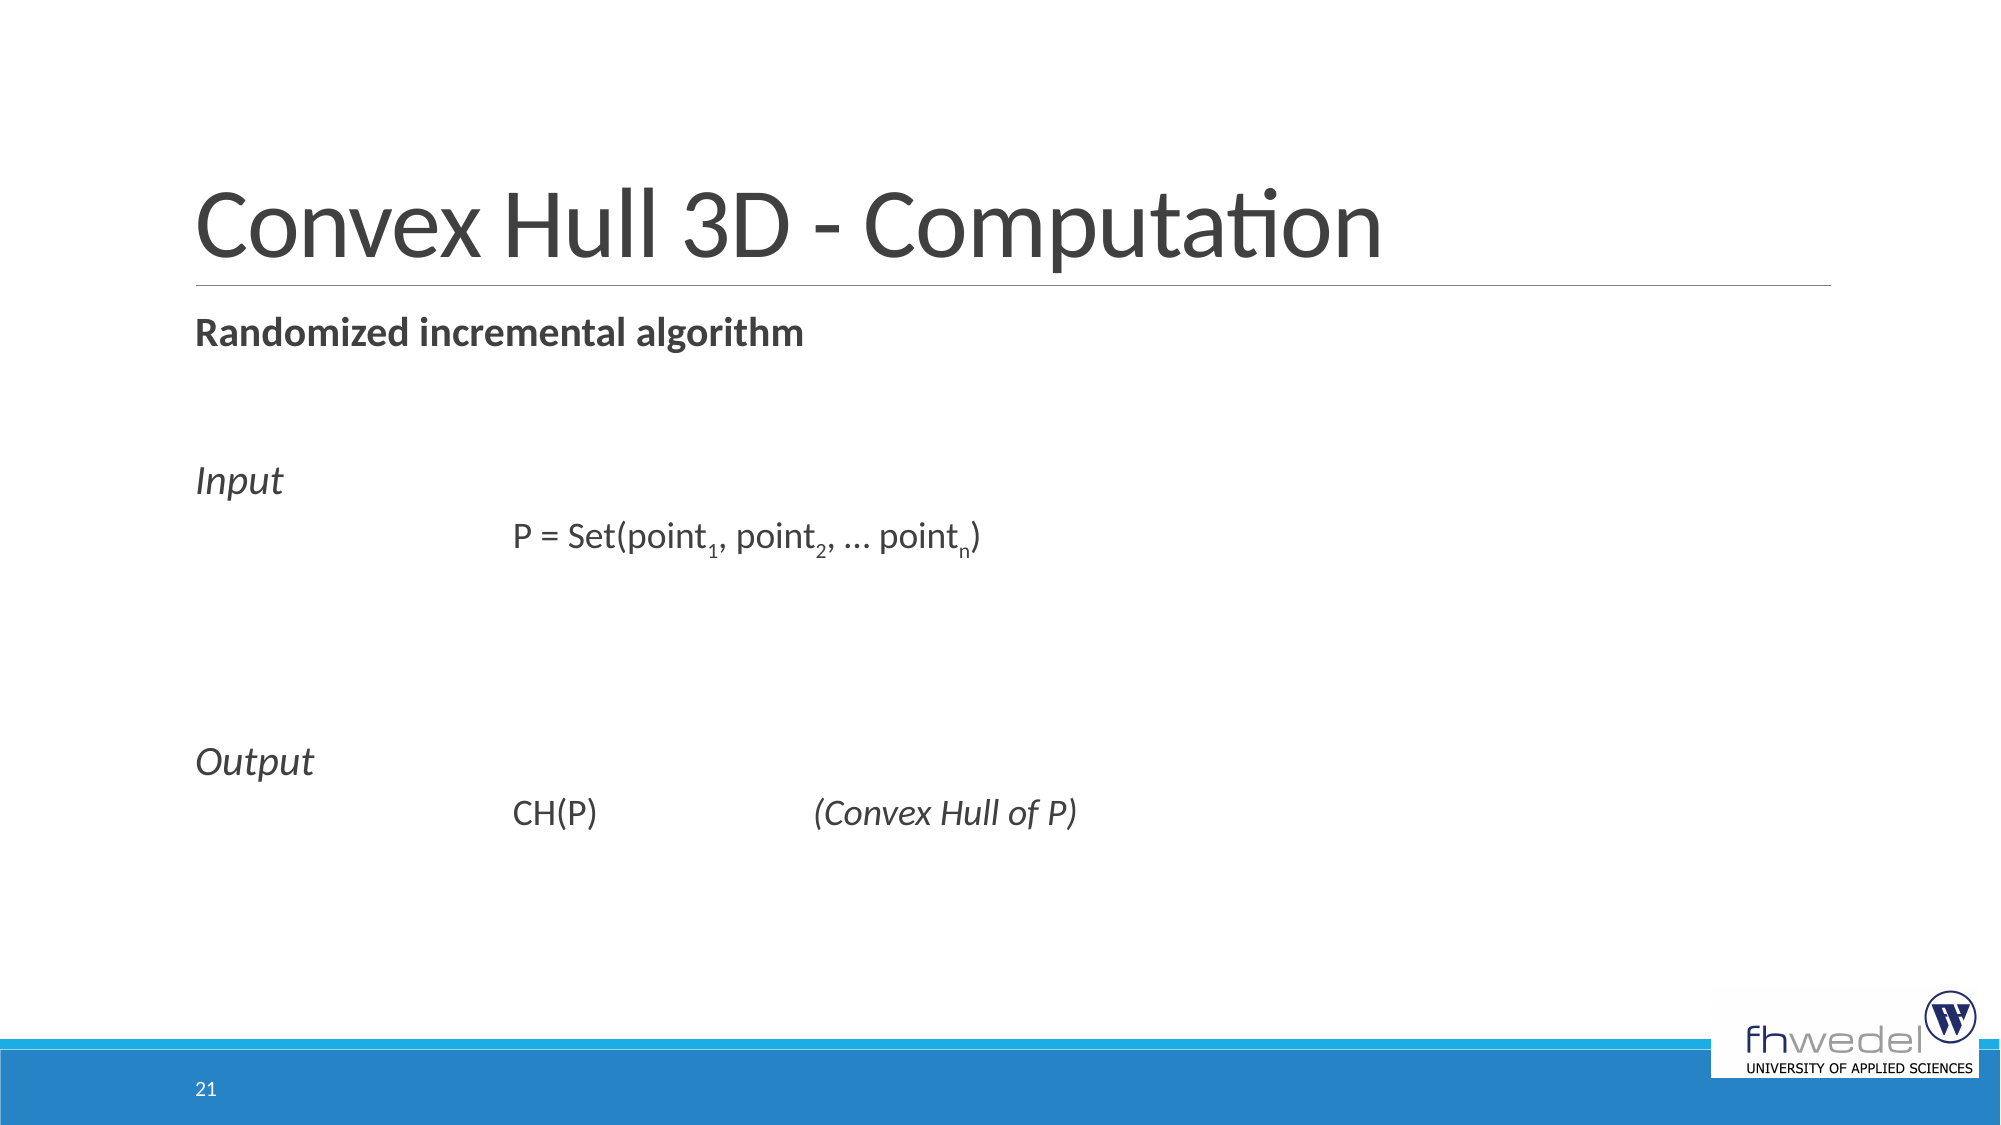

# Convex Hull 3D - Computation
Randomized incremental algorithm

Input
		P = Set(point1, point2, … pointn)

Output
		CH(P) 		(Convex Hull of P)
21